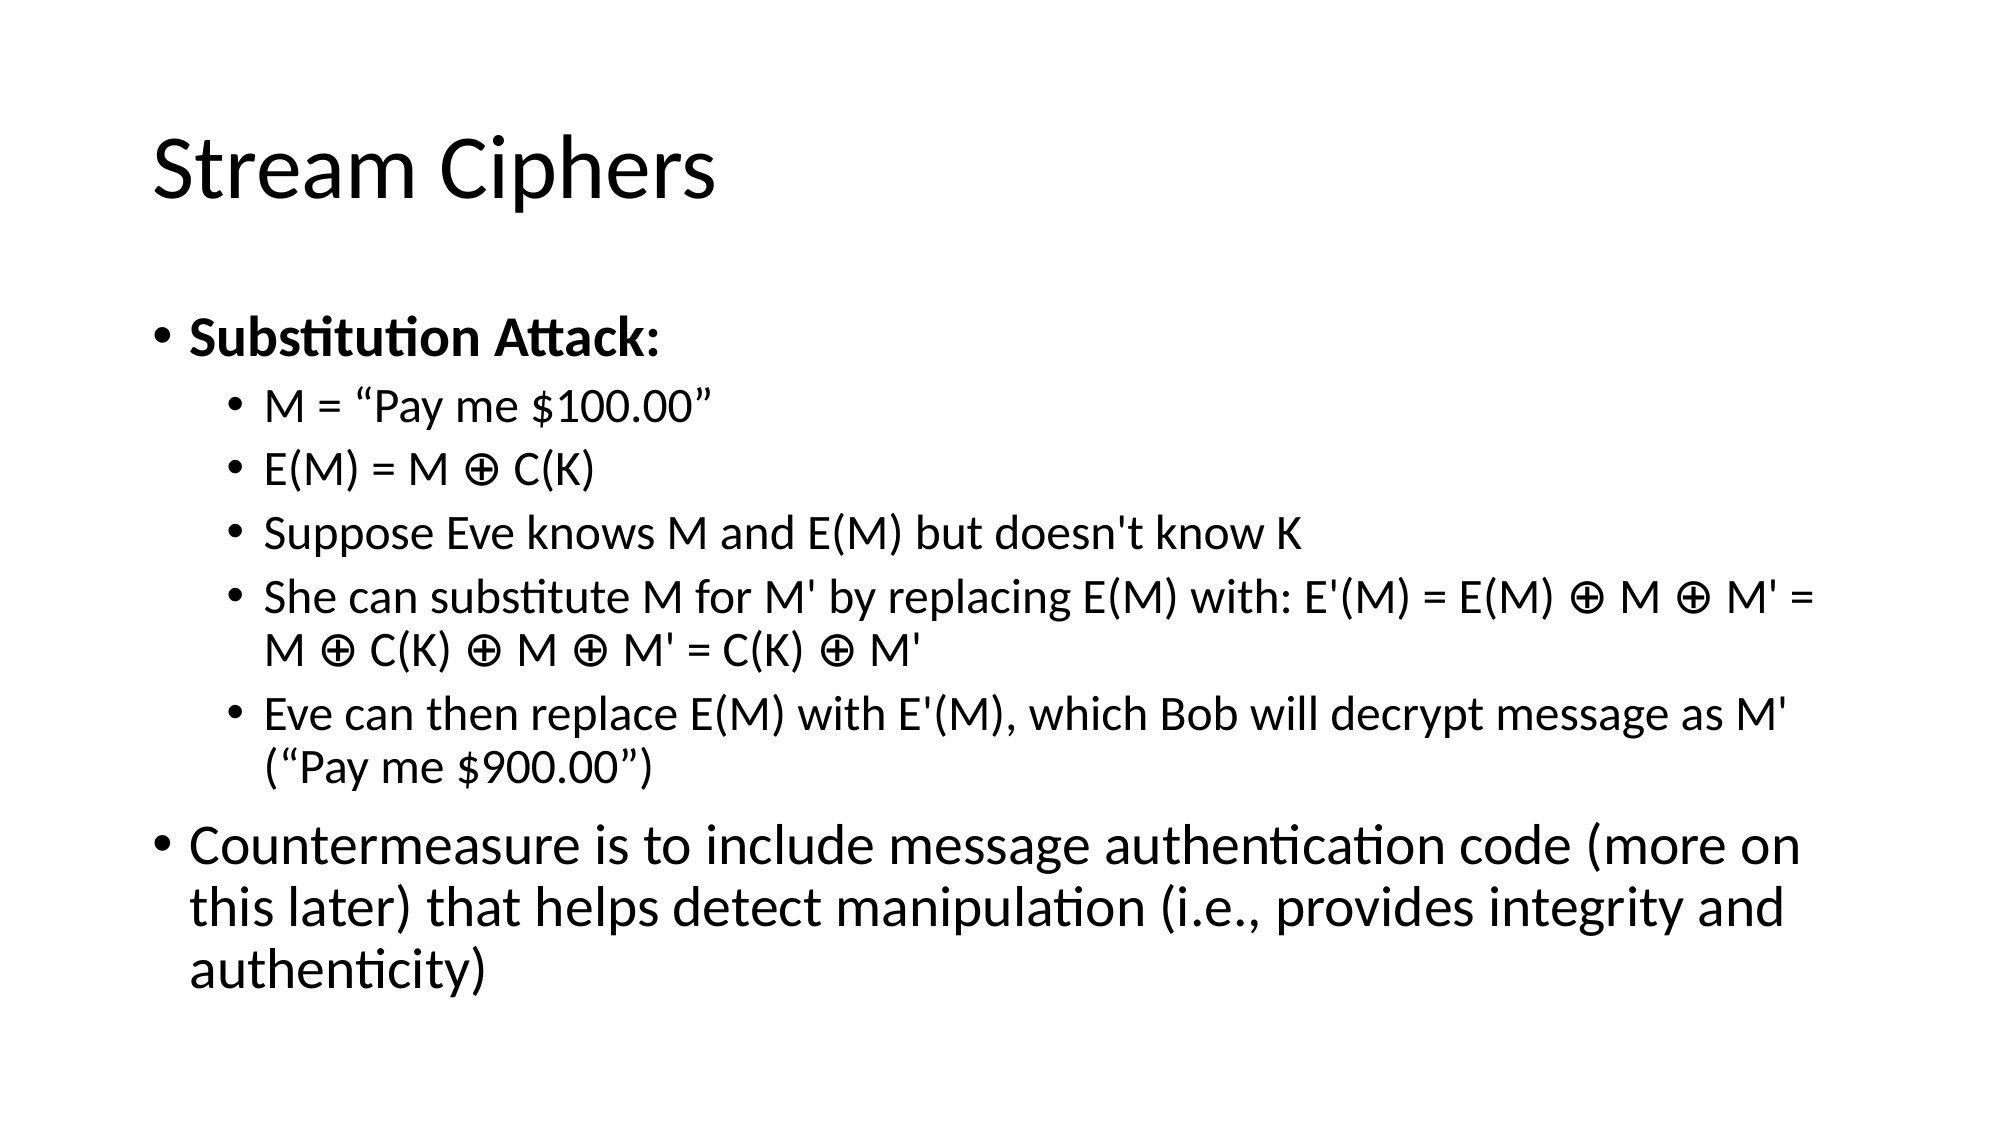

# Stream Ciphers
Substitution Attack:
M = “Pay me $100.00”
E(M) = M ⊕ C(K)
Suppose Eve knows M and E(M) but doesn't know K
She can substitute M for M' by replacing E(M) with: E'(M) = E(M) ⊕ M ⊕ M' = M ⊕ C(K) ⊕ M ⊕ M' = C(K) ⊕ M'
Eve can then replace E(M) with E'(M), which Bob will decrypt message as M' (“Pay me $900.00”)
Countermeasure is to include message authentication code (more on this later) that helps detect manipulation (i.e., provides integrity and authenticity)